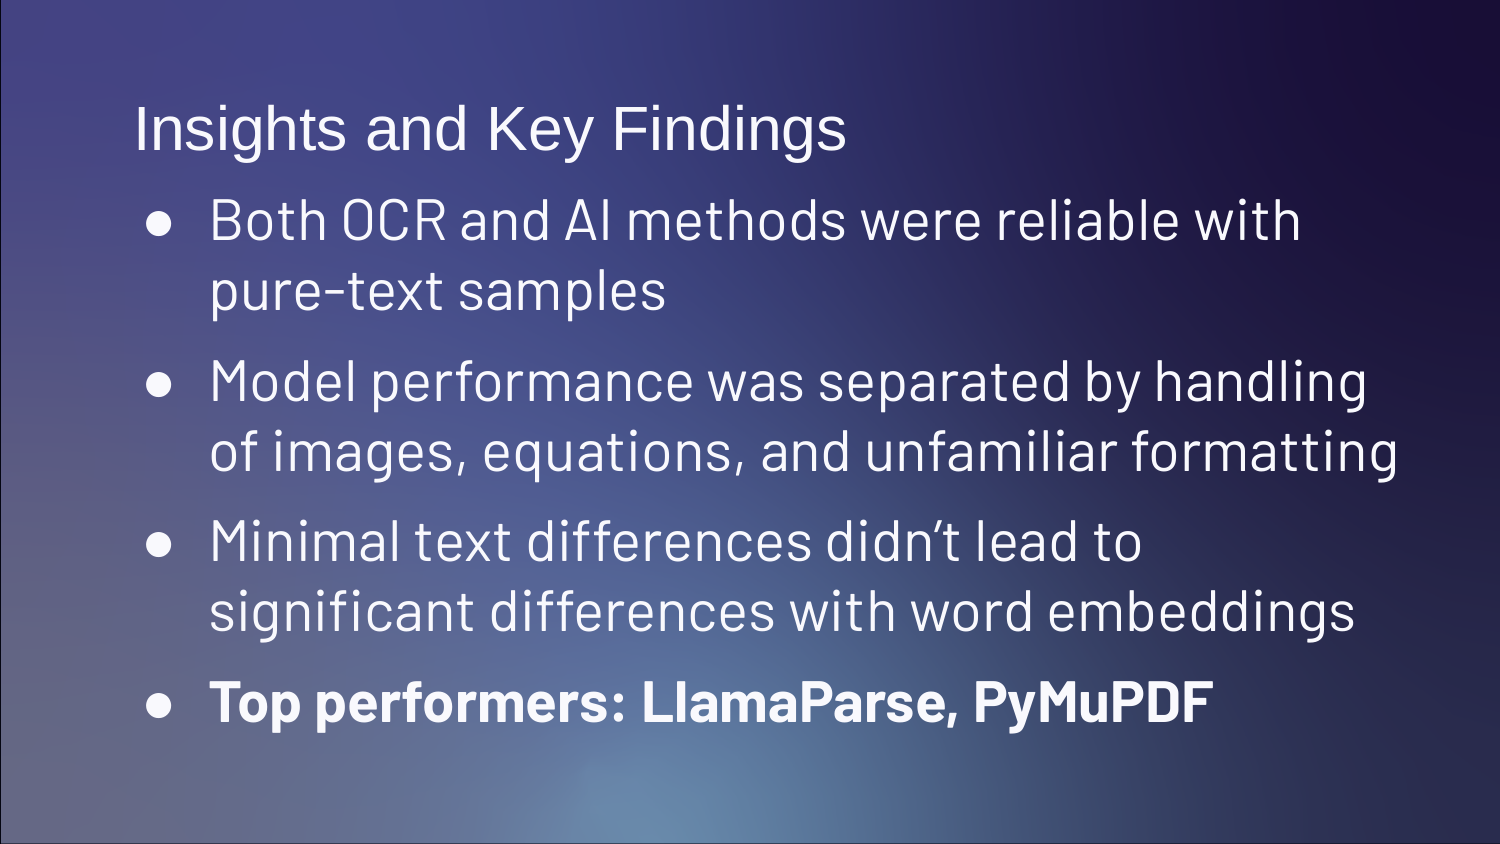

# Insights and Key Findings
Both OCR and AI methods were reliable with pure-text samples
Model performance was separated by handling of images, equations, and unfamiliar formatting
Minimal text differences didn’t lead to significant differences with word embeddings
Top performers: LlamaParse, PyMuPDF